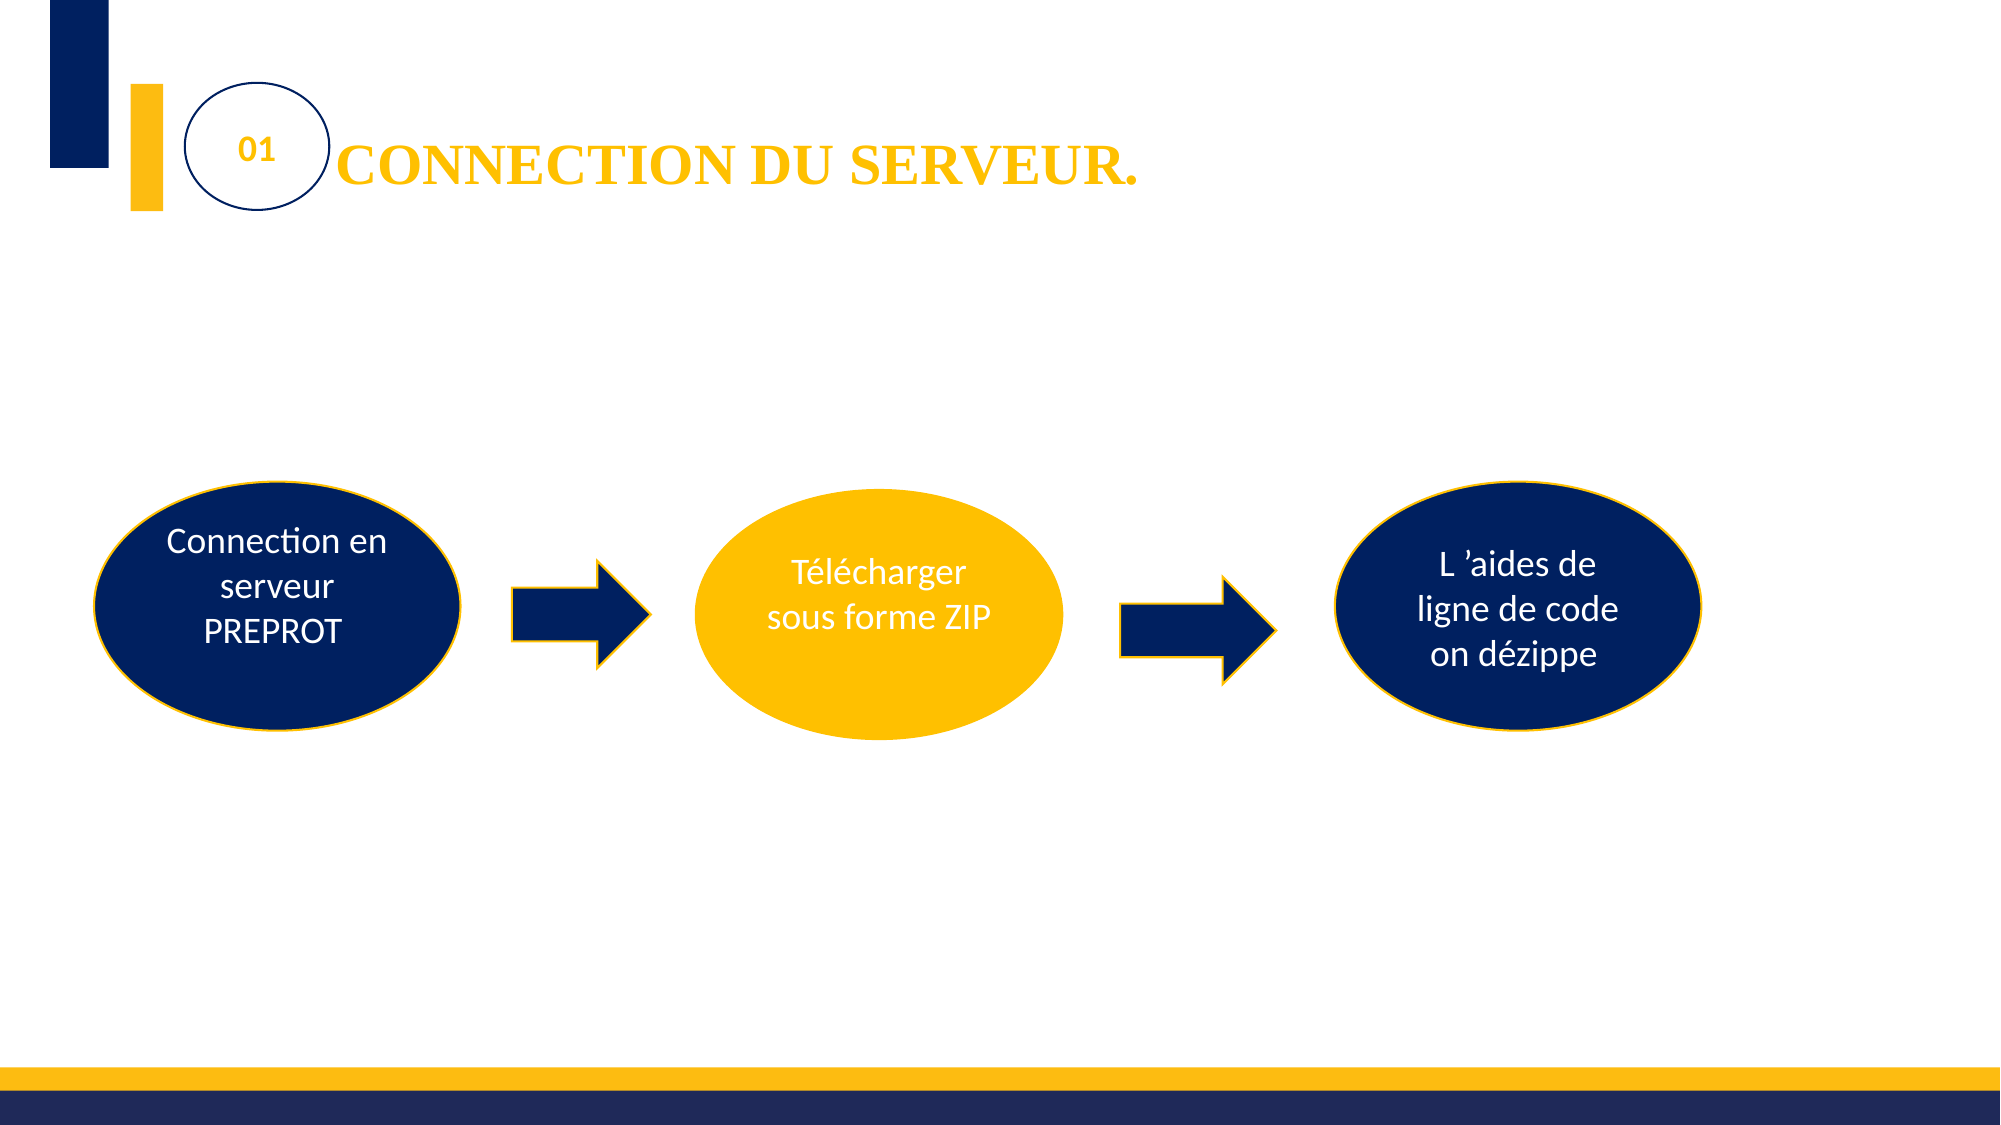

01
CONNECTION DU SERVEUR.

Connection en serveur PREPROT

L ’aides de ligne de code on dézippe
Télécharger sous forme ZIP